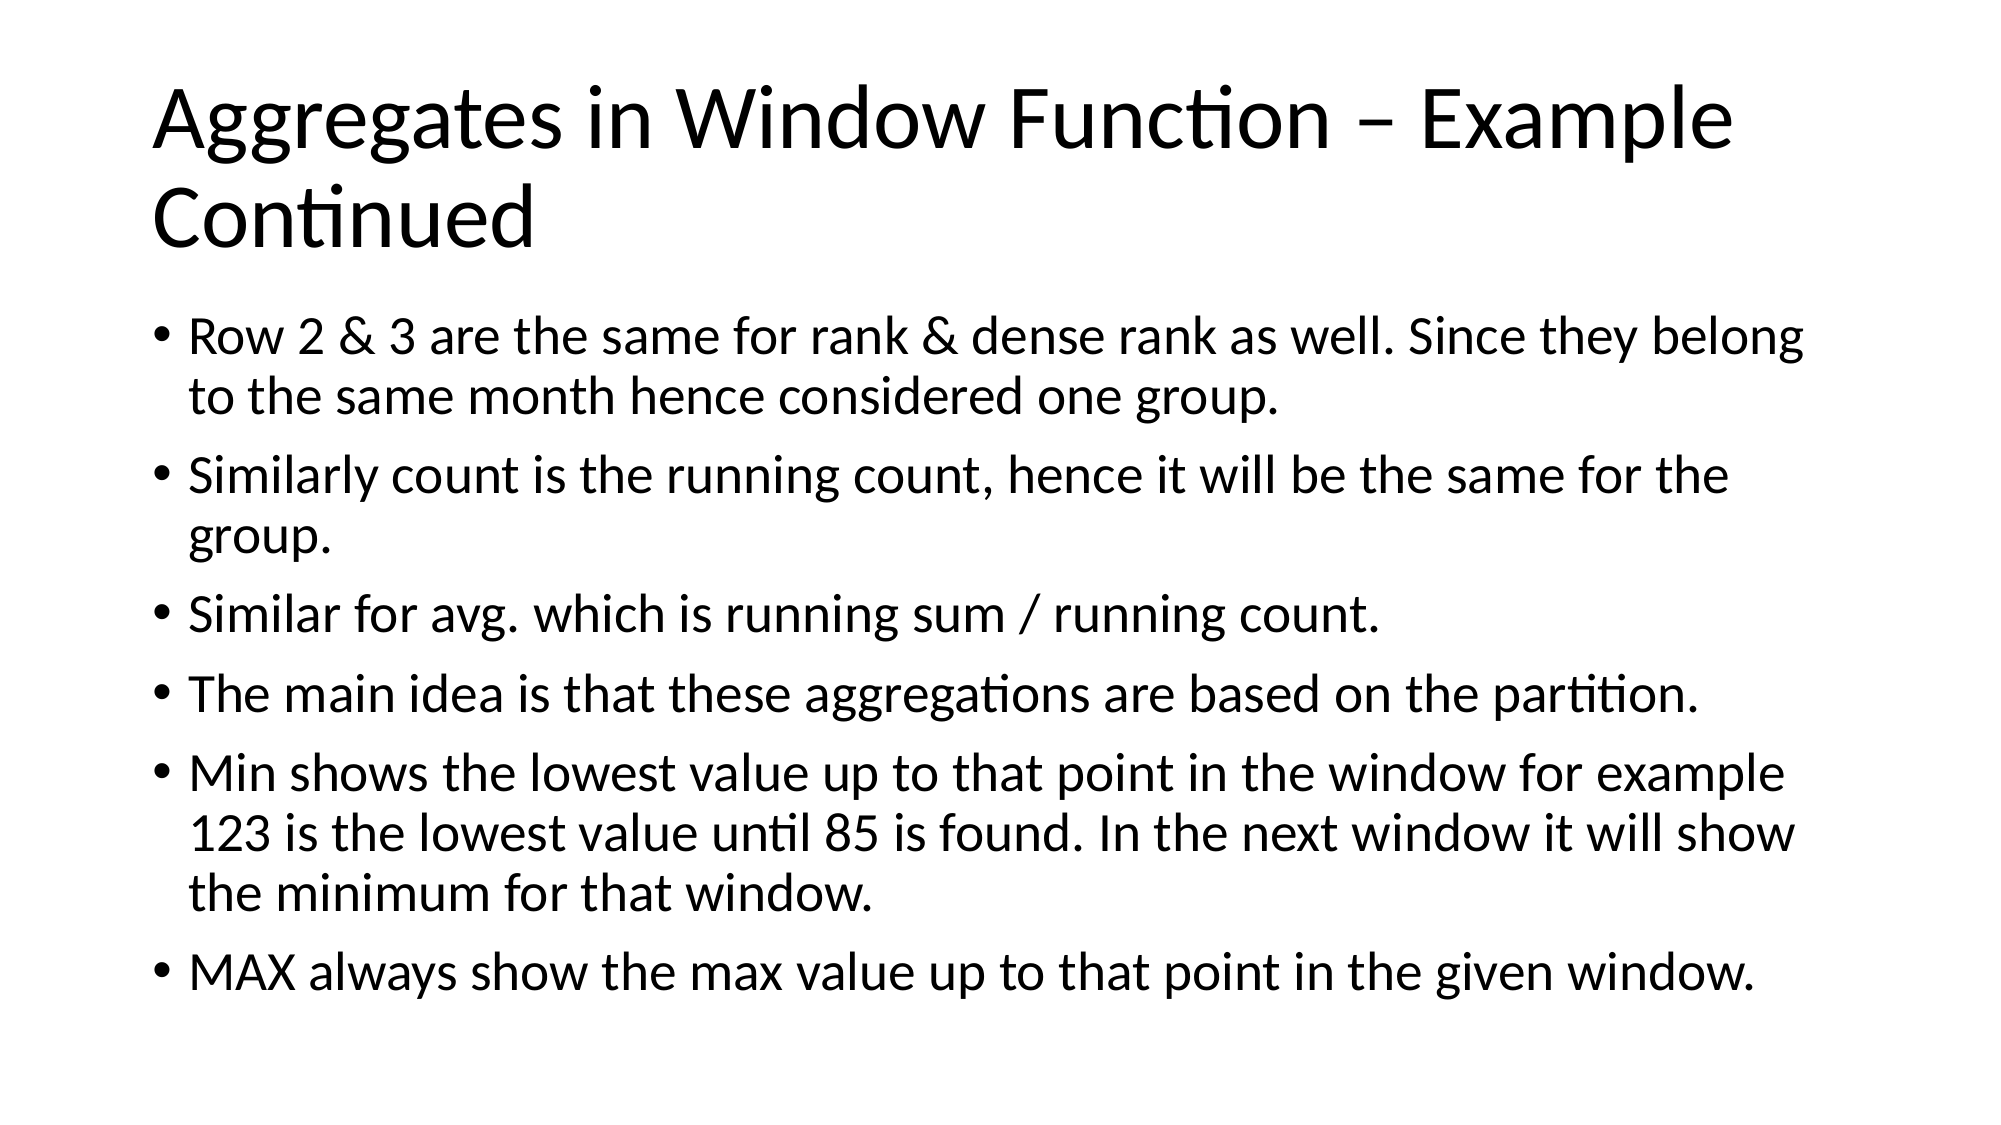

# Aggregates in Window Function – Example Continued
Row 2 & 3 are the same for rank & dense rank as well. Since they belong to the same month hence considered one group.
Similarly count is the running count, hence it will be the same for the group.
Similar for avg. which is running sum / running count.
The main idea is that these aggregations are based on the partition.
Min shows the lowest value up to that point in the window for example 123 is the lowest value until 85 is found. In the next window it will show the minimum for that window.
MAX always show the max value up to that point in the given window.